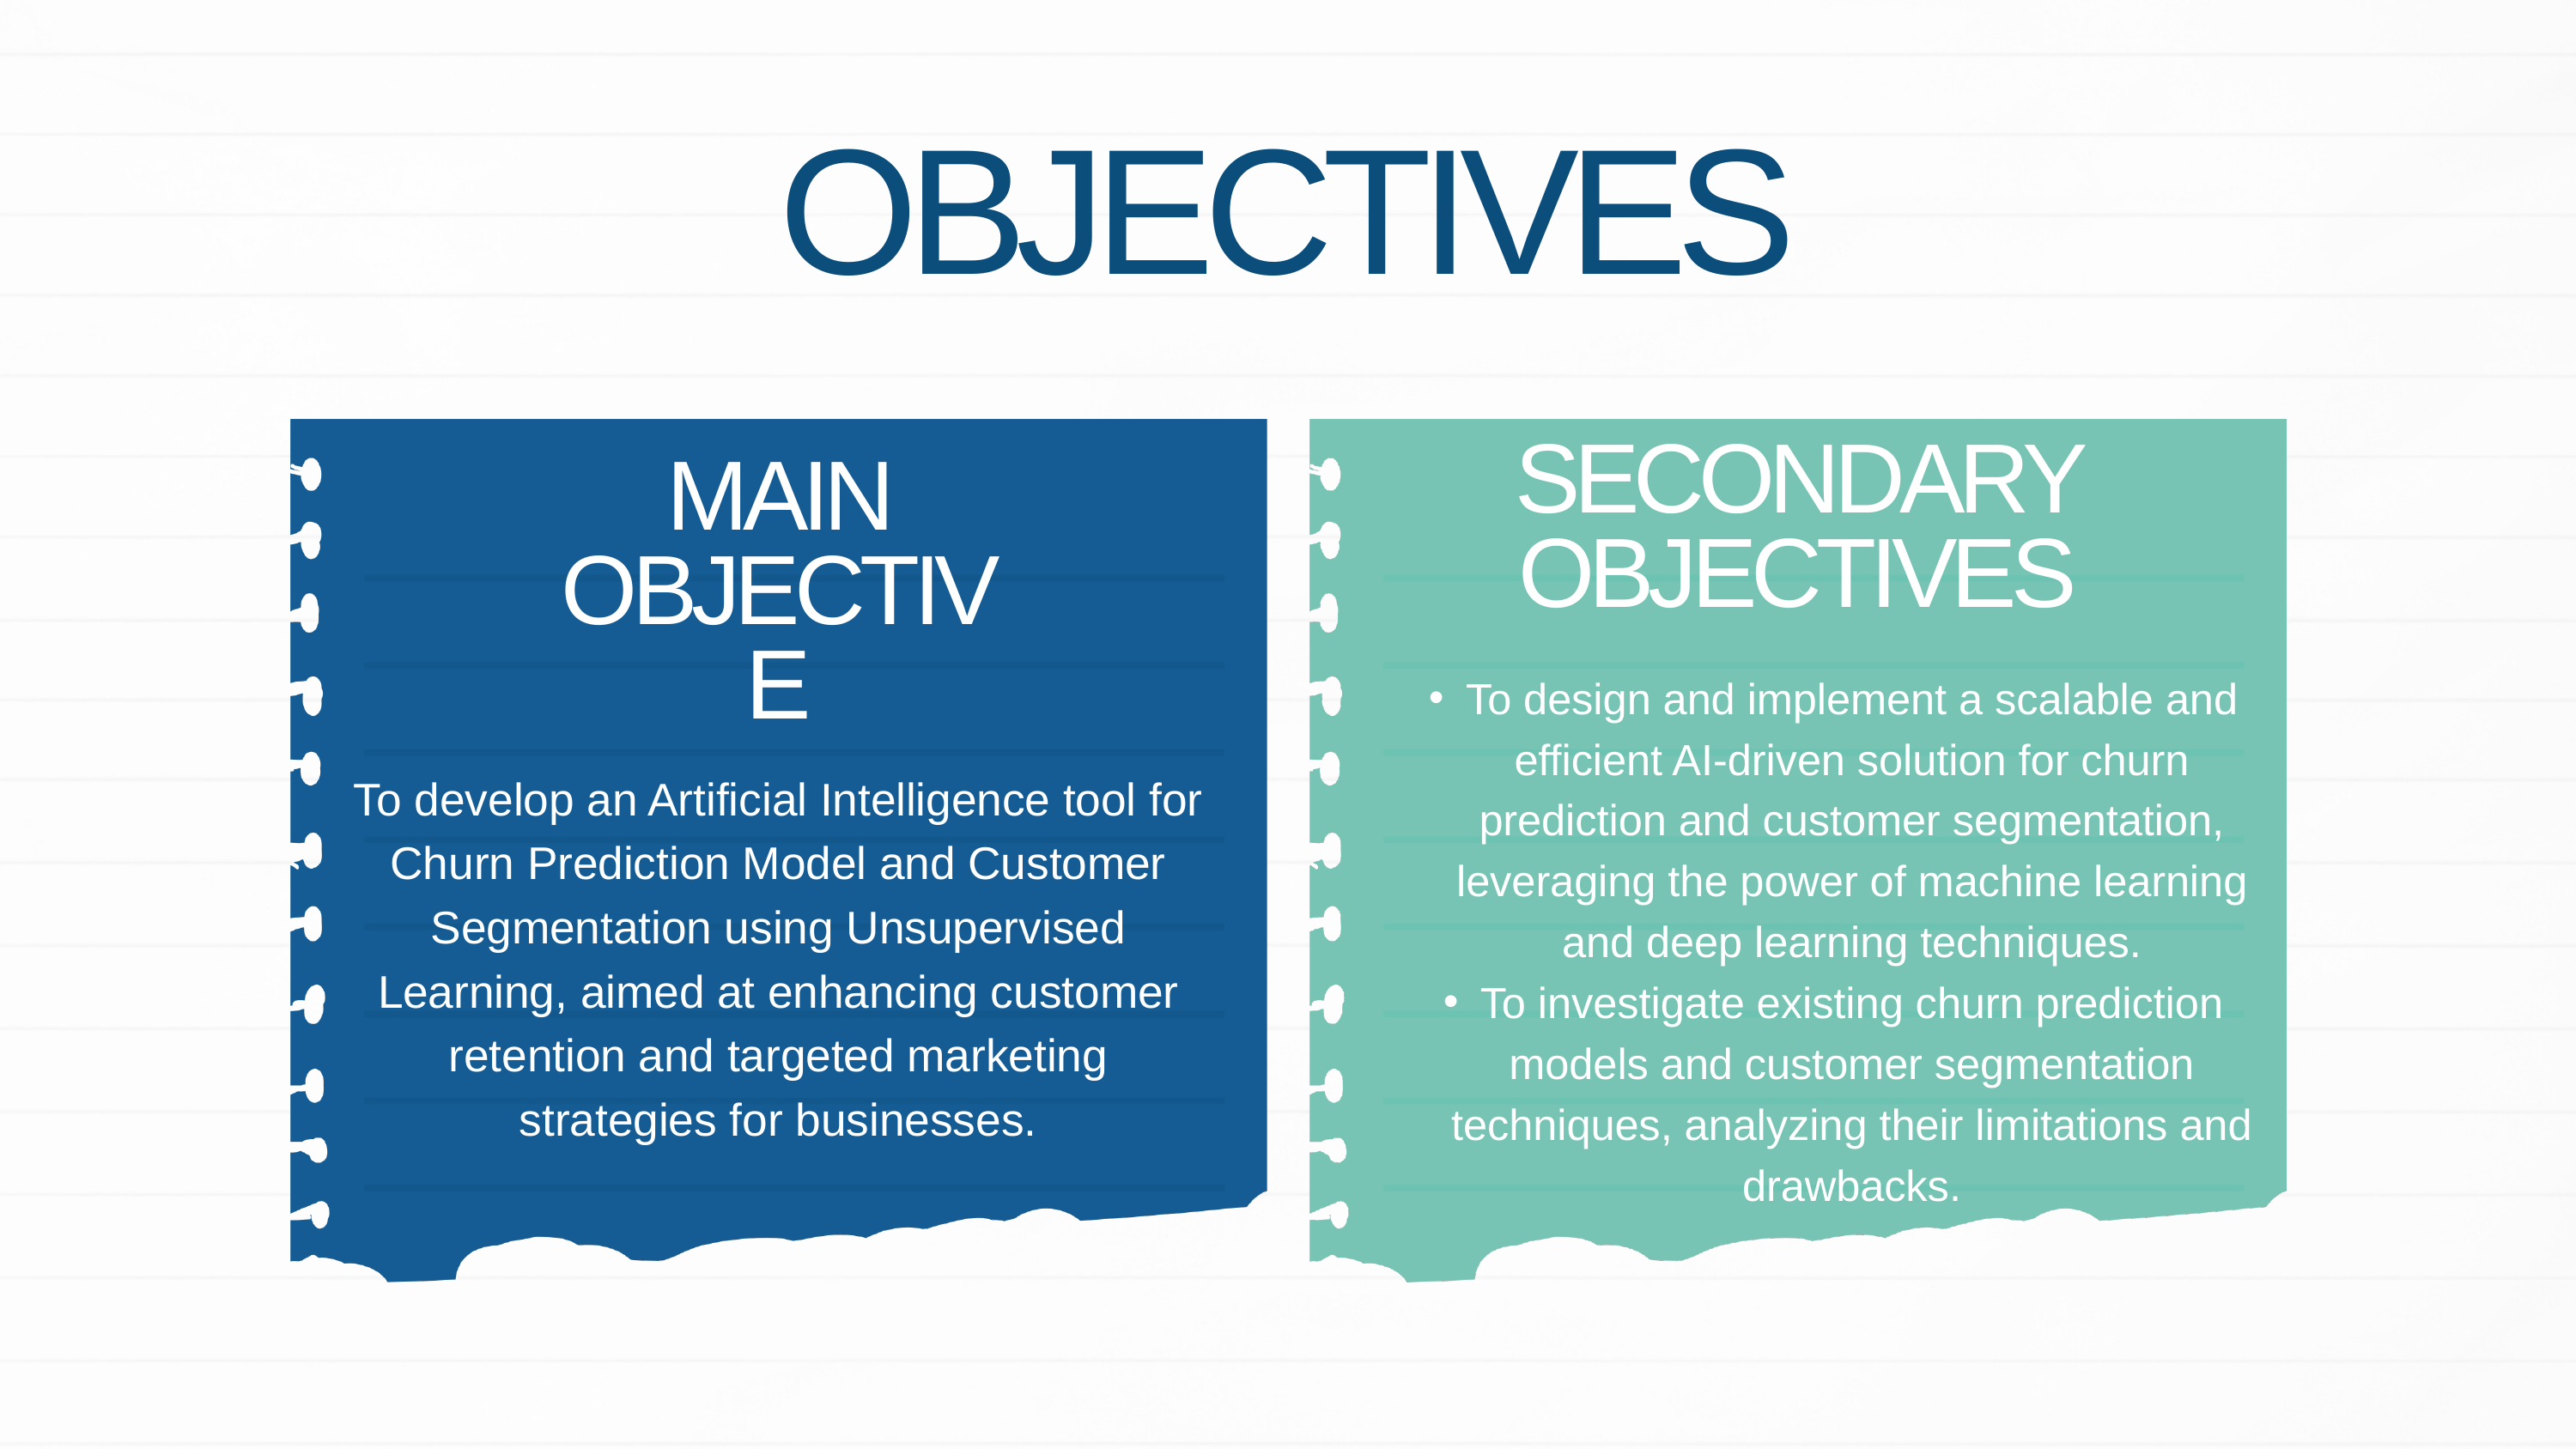

OBJECTIVES

SECONDARY OBJECTIVES
MAIN OBJECTIVE
To design and implement a scalable and efficient AI-driven solution for churn prediction and customer segmentation, leveraging the power of machine learning and deep learning techniques.
To investigate existing churn prediction models and customer segmentation techniques, analyzing their limitations and drawbacks.
To develop an Artificial Intelligence tool for Churn Prediction Model and Customer Segmentation using Unsupervised Learning, aimed at enhancing customer retention and targeted marketing strategies for businesses.